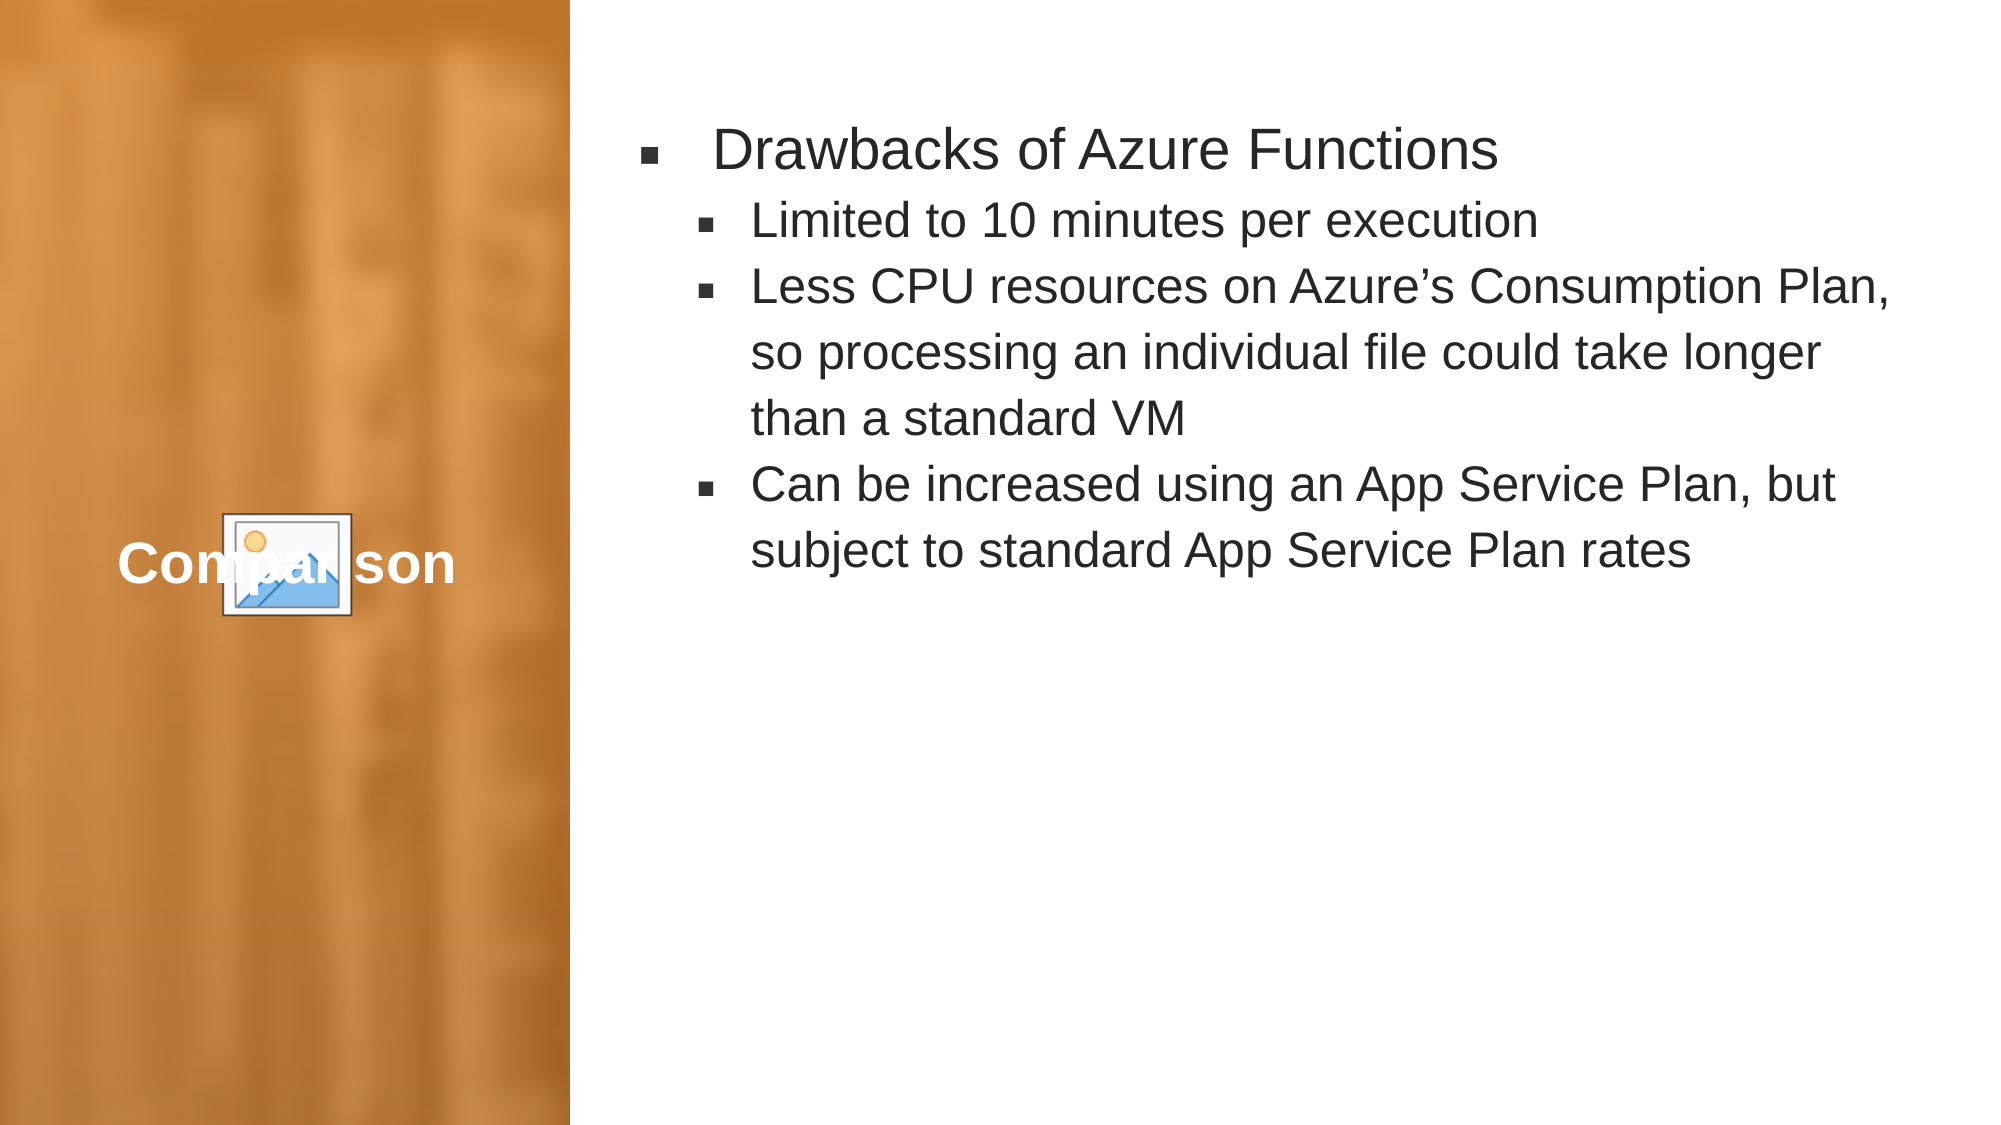

Drawbacks of Azure Functions
Limited to 10 minutes per execution
Less CPU resources on Azure’s Consumption Plan, so processing an individual file could take longer than a standard VM
Can be increased using an App Service Plan, but subject to standard App Service Plan rates

Comparison